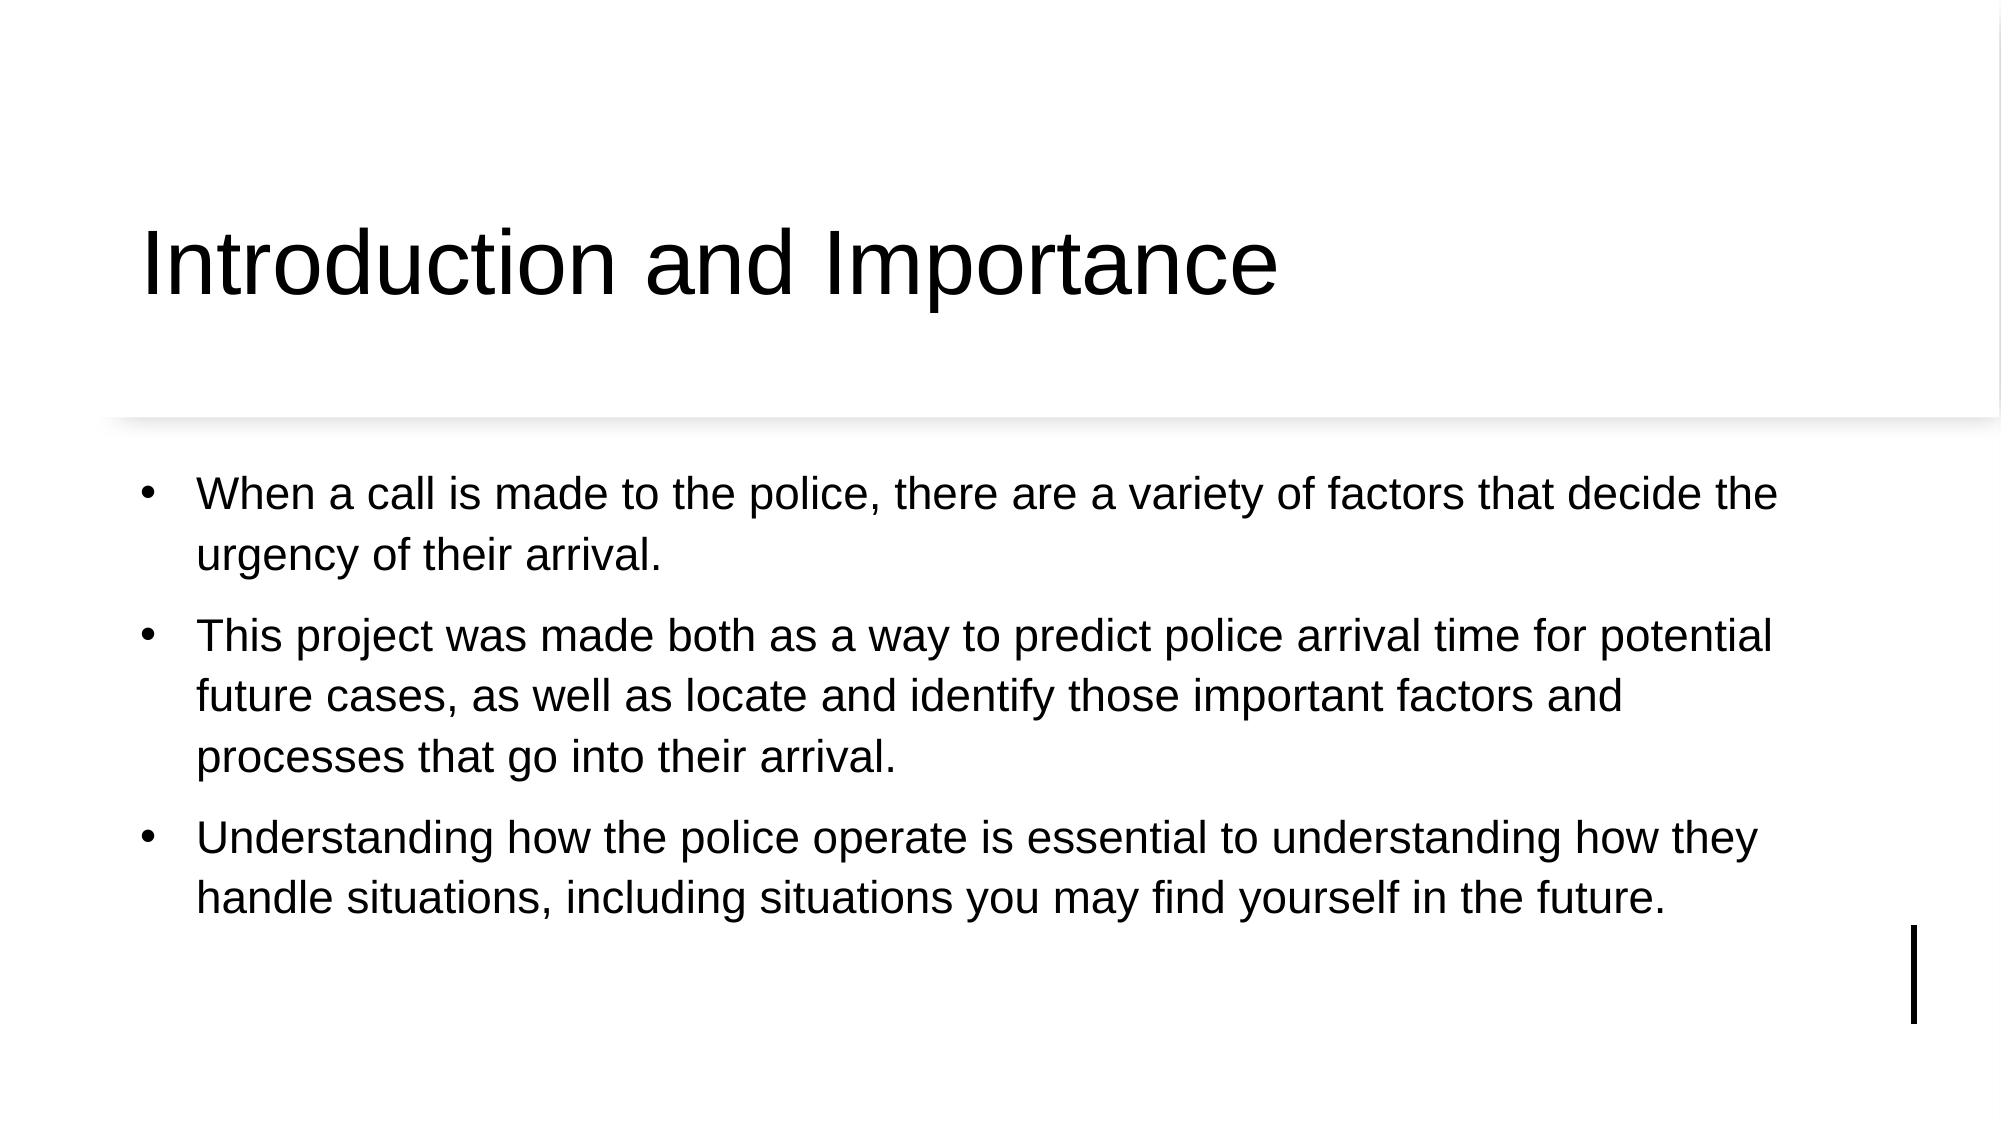

# Introduction and Importance
When a call is made to the police, there are a variety of factors that decide the urgency of their arrival.
This project was made both as a way to predict police arrival time for potential future cases, as well as locate and identify those important factors and processes that go into their arrival.
Understanding how the police operate is essential to understanding how they handle situations, including situations you may find yourself in the future.